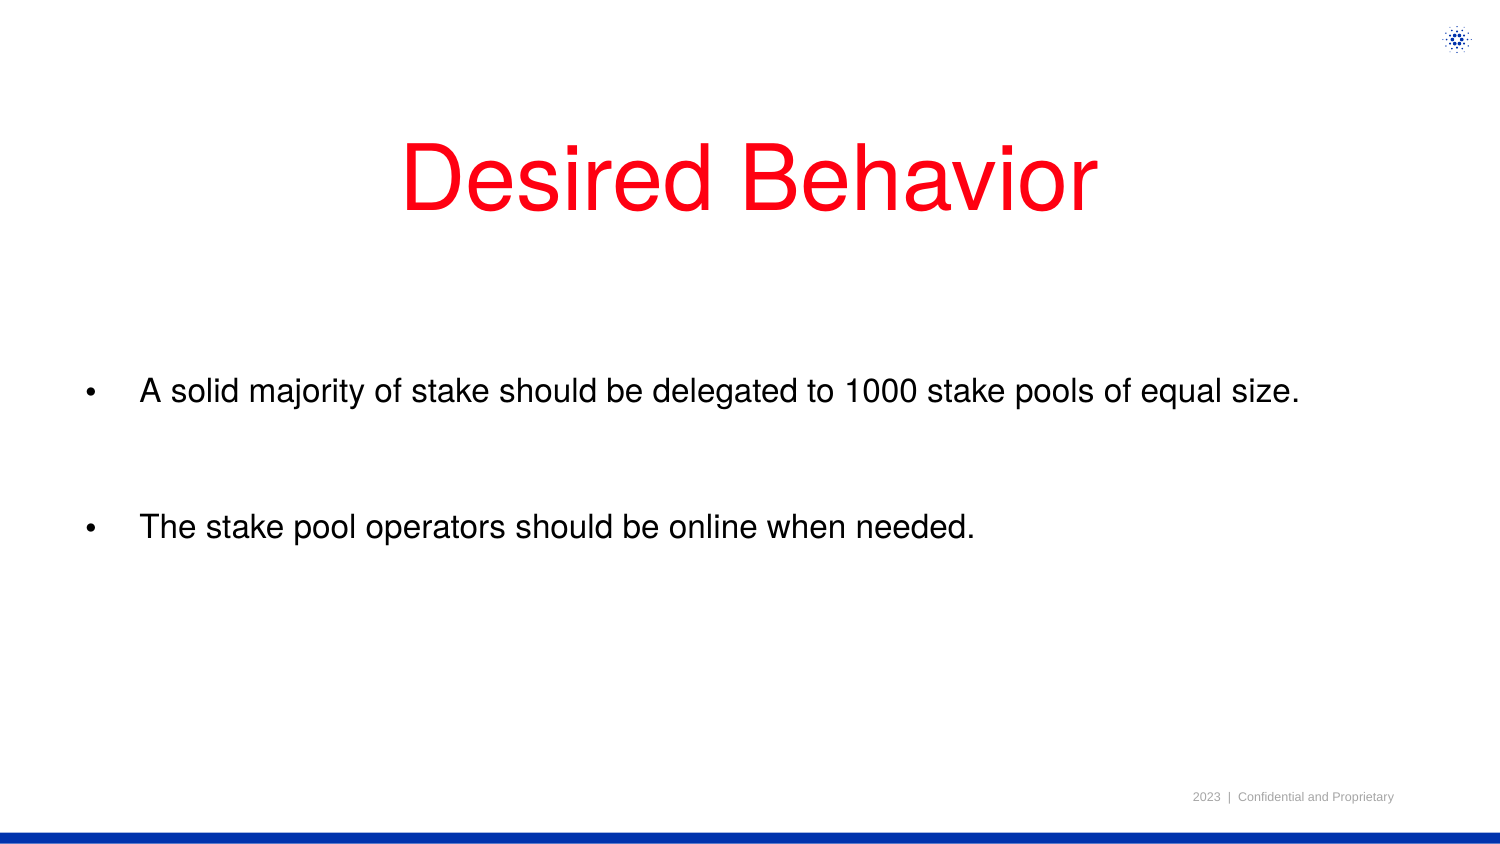

Desired Behavior
A solid majority of stake should be delegated to 1000 stake pools of equal size.
The stake pool operators should be online when needed.